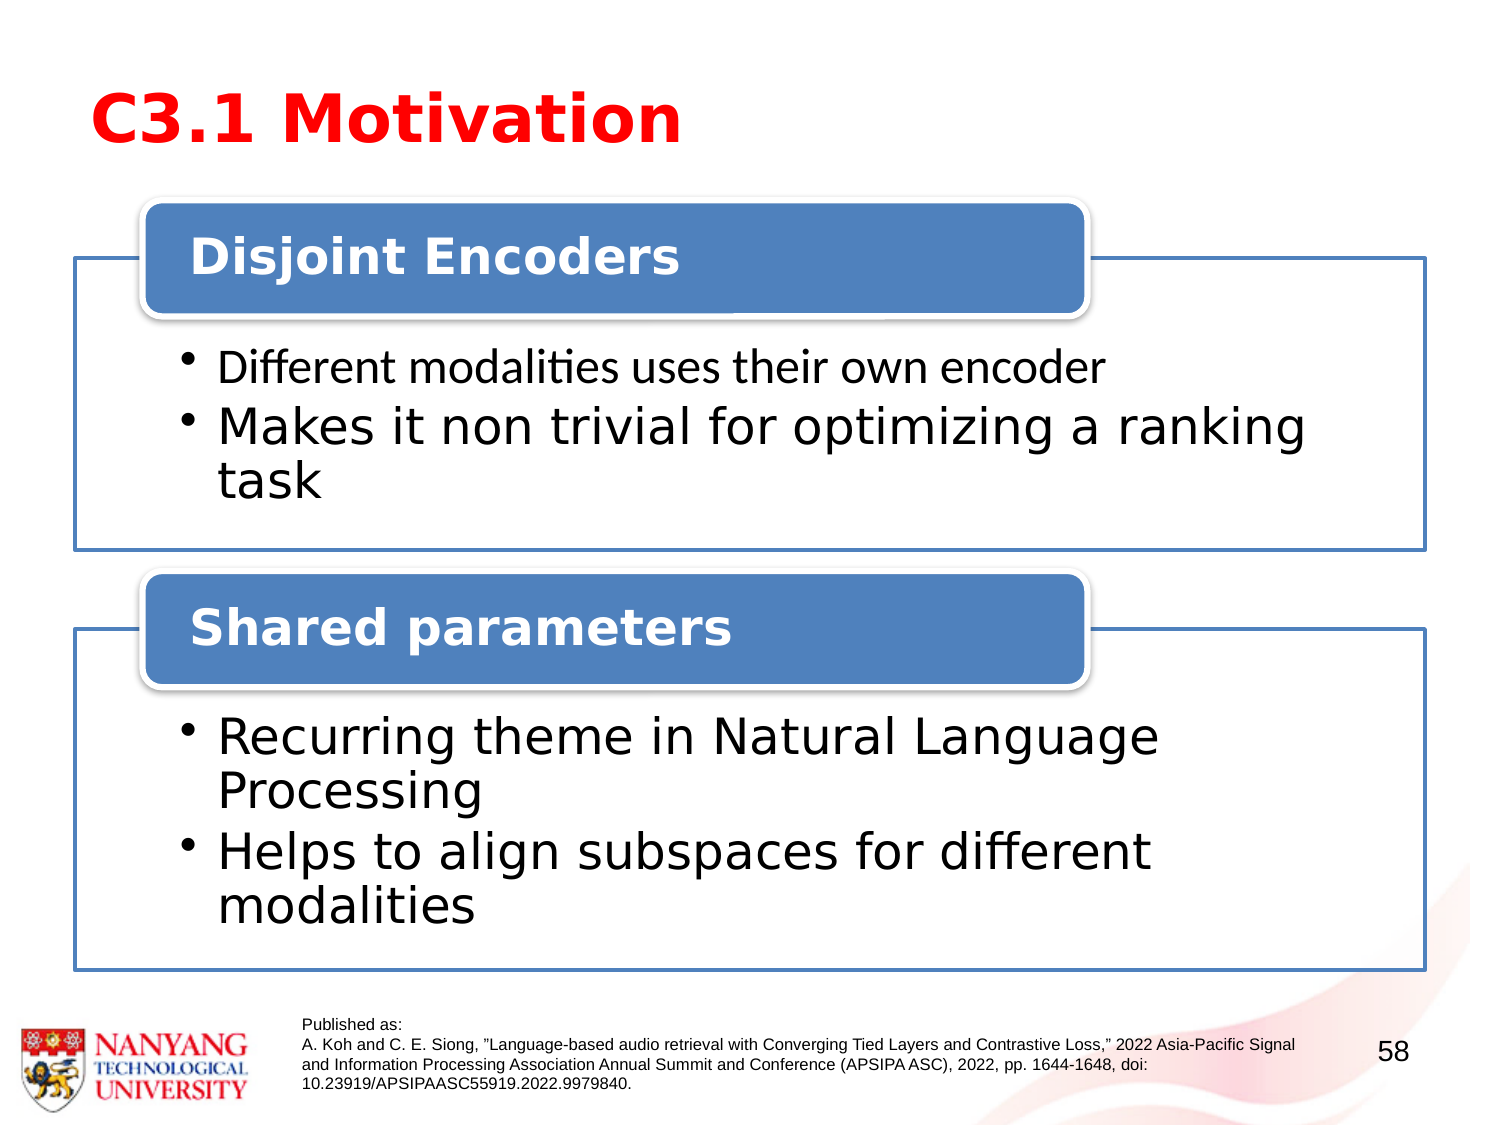

# C3.1 Motivation
Different modalities uses their own encoder
Makes it non trivial for optimizing a ranking task
Disjoint Encoders
Recurring theme in Natural Language Processing
Helps to align subspaces for different modalities
Shared parameters
Published as:
A. Koh and C. E. Siong, ”Language-based audio retrieval with Converging Tied Layers and Contrastive Loss,” 2022 Asia-Pacific Signal and Information Processing Association Annual Summit and Conference (APSIPA ASC), 2022, pp. 1644-1648, doi: 10.23919/APSIPAASC55919.2022.9979840.
58